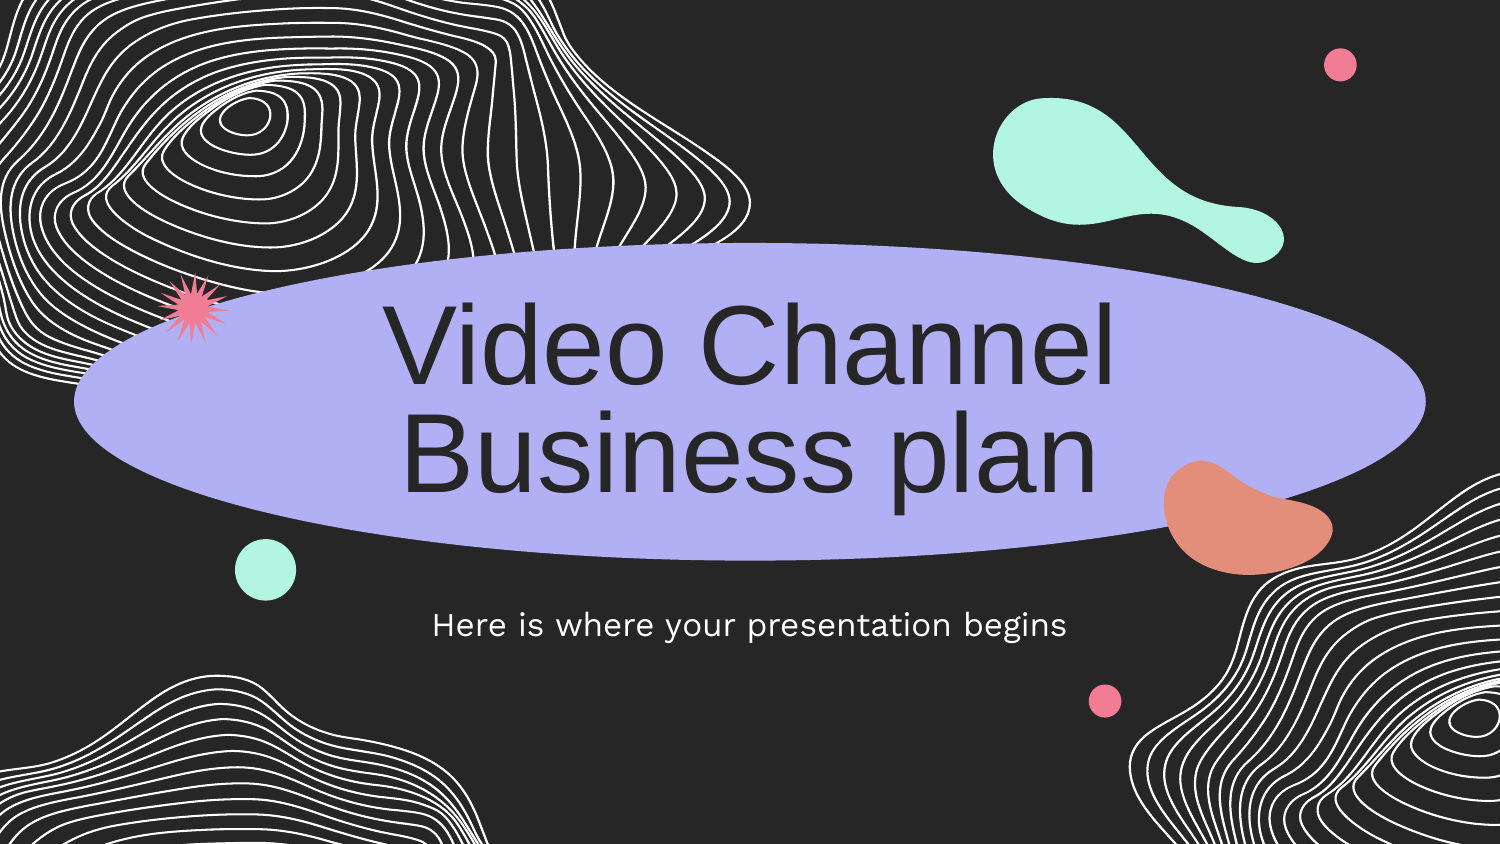

# Video Channel
Business plan

Here is where your presentation begins